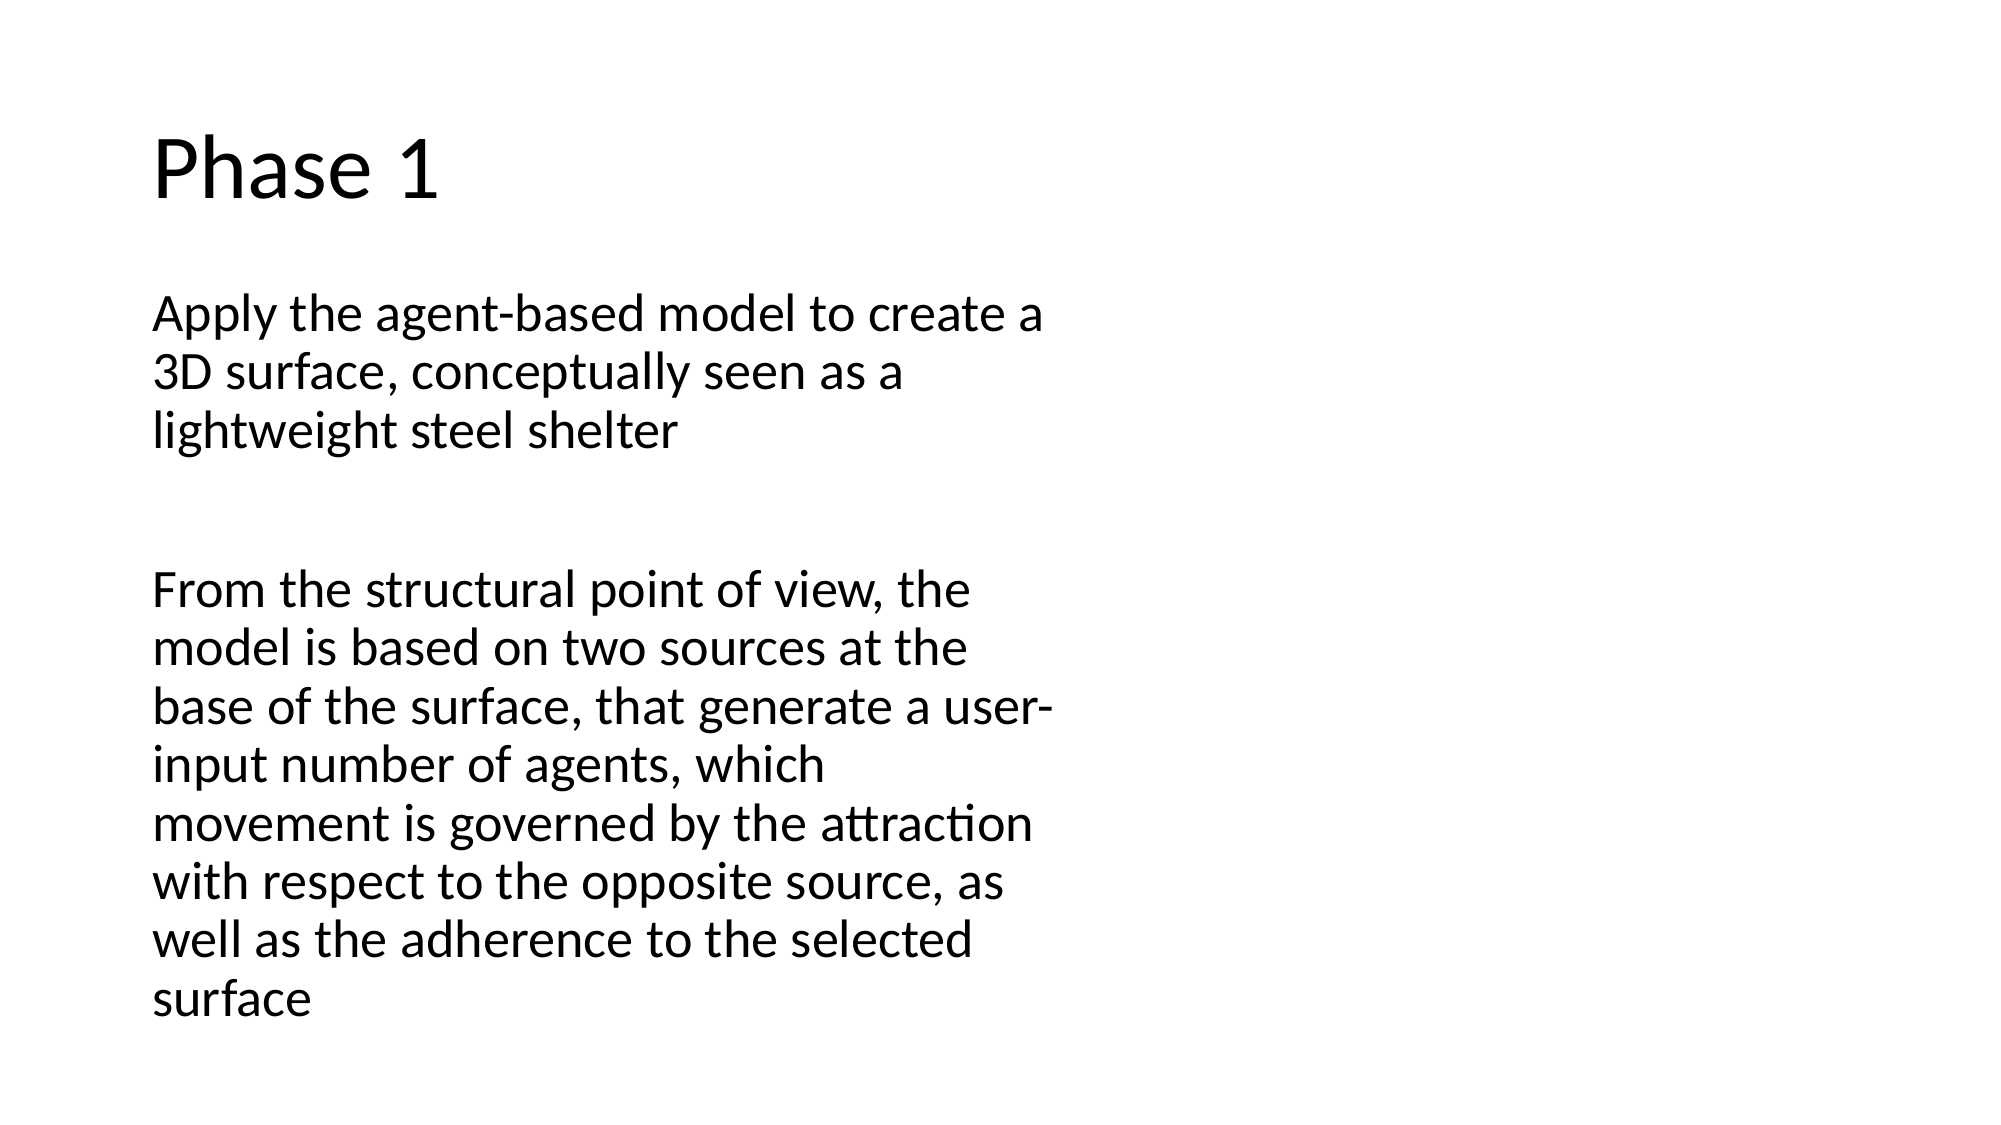

# Phase 1
Apply the agent-based model to create a 3D surface, conceptually seen as a lightweight steel shelter

From the structural point of view, the model is based on two sources at the base of the surface, that generate a user-input number of agents, which movement is governed by the attraction with respect to the opposite source, as well as the adherence to the selected surface